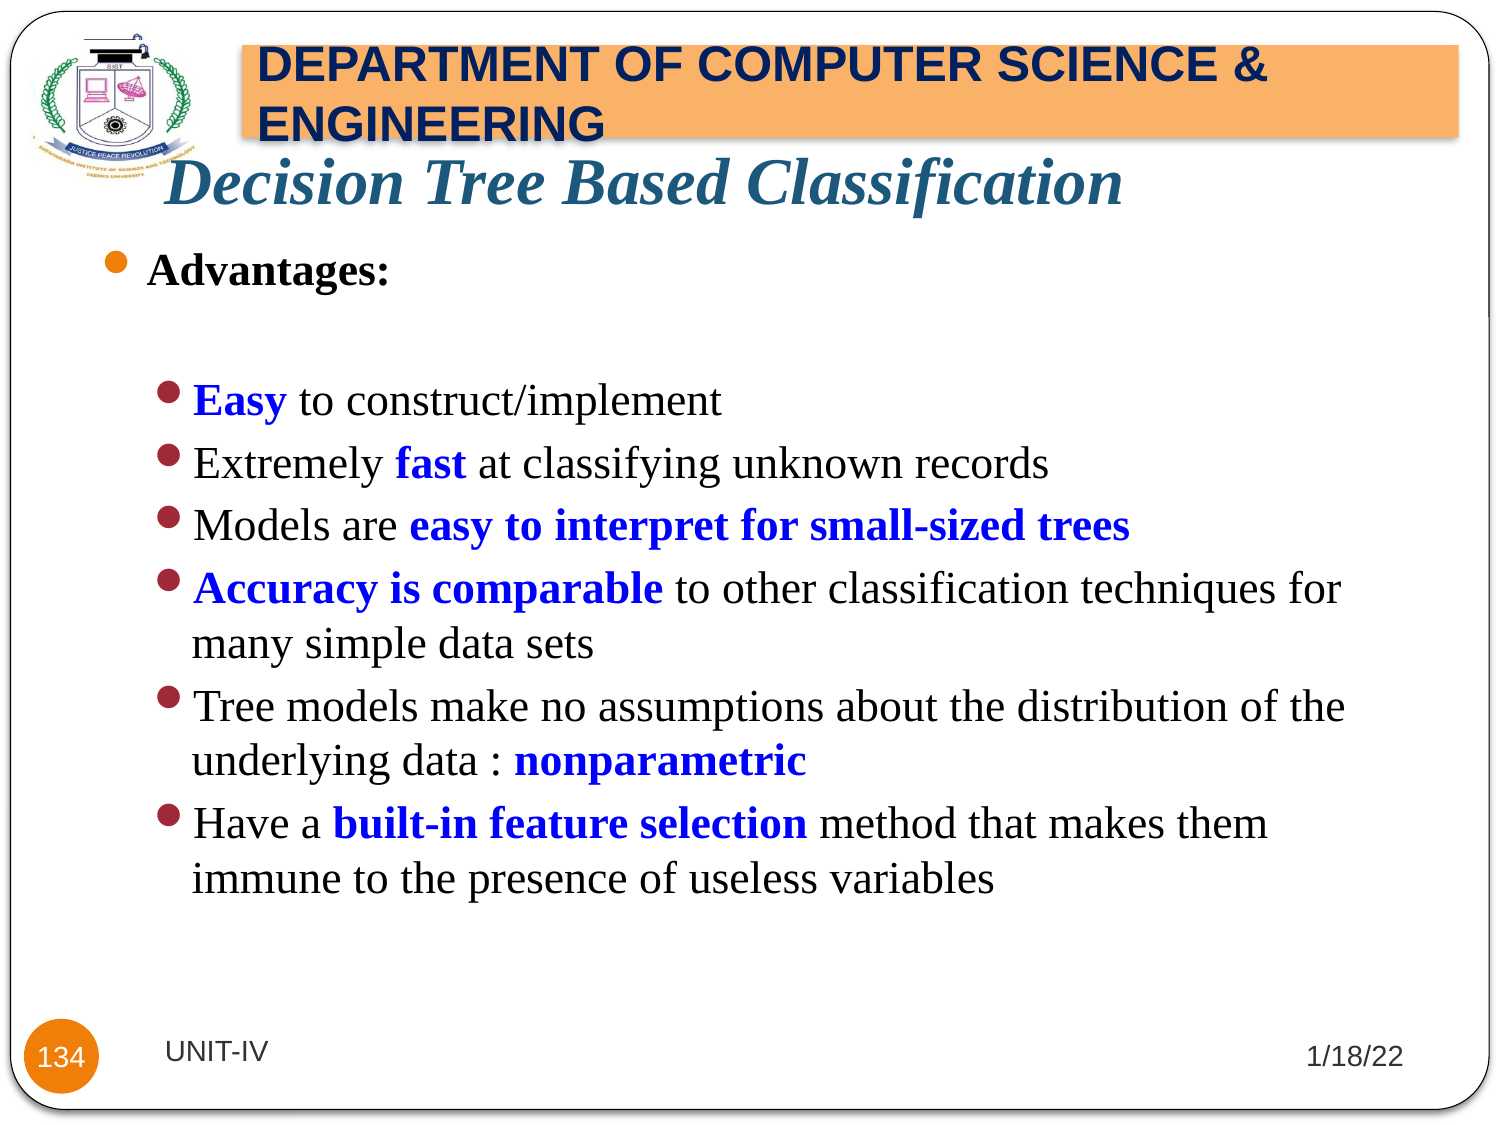

# Decision Tree Based Classification
Advantages:

Easy to construct/implement
Extremely fast at classifying unknown records
Models are easy to interpret for small-sized trees
Accuracy is comparable to other classification techniques for many simple data sets
Tree models make no assumptions about the distribution of the underlying data : nonparametric
Have a built-in feature selection method that makes them immune to the presence of useless variables
UNIT-IV
1/18/22
134